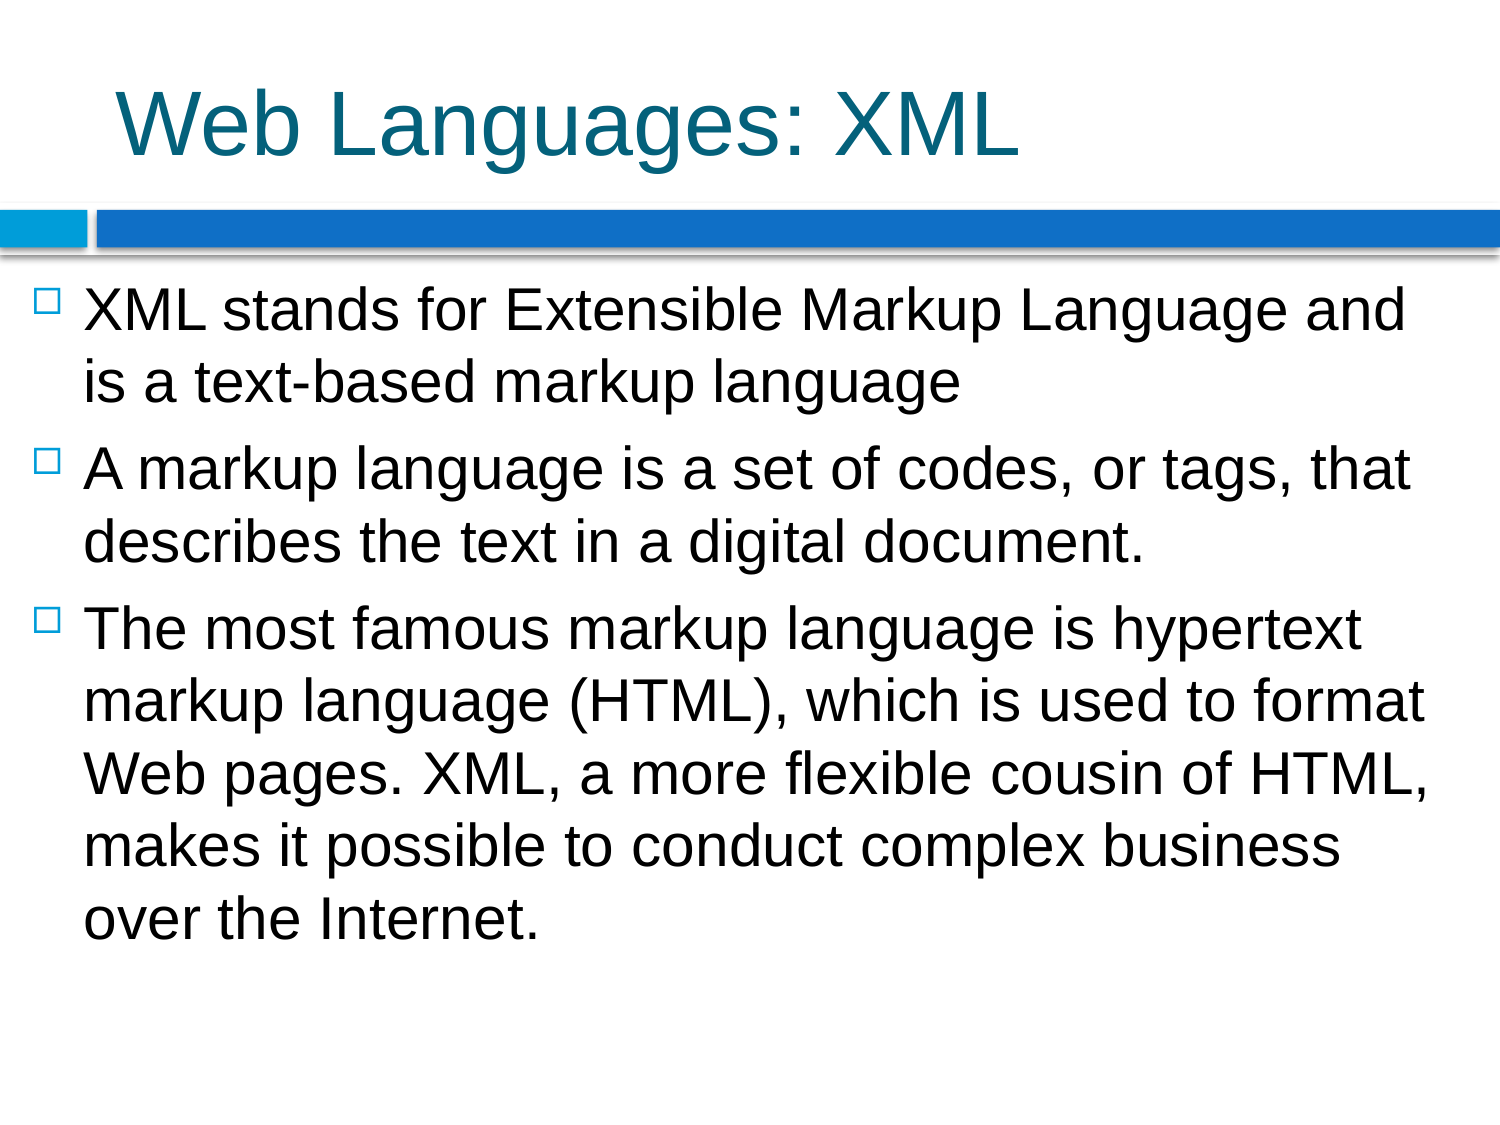

# Web Languages: XML
66
XML stands for Extensible Markup Language and is a text-based markup language
A markup language is a set of codes, or tags, that describes the text in a digital document.
The most famous markup language is hypertext markup language (HTML), which is used to format Web pages. XML, a more flexible cousin of HTML, makes it possible to conduct complex business over the Internet.